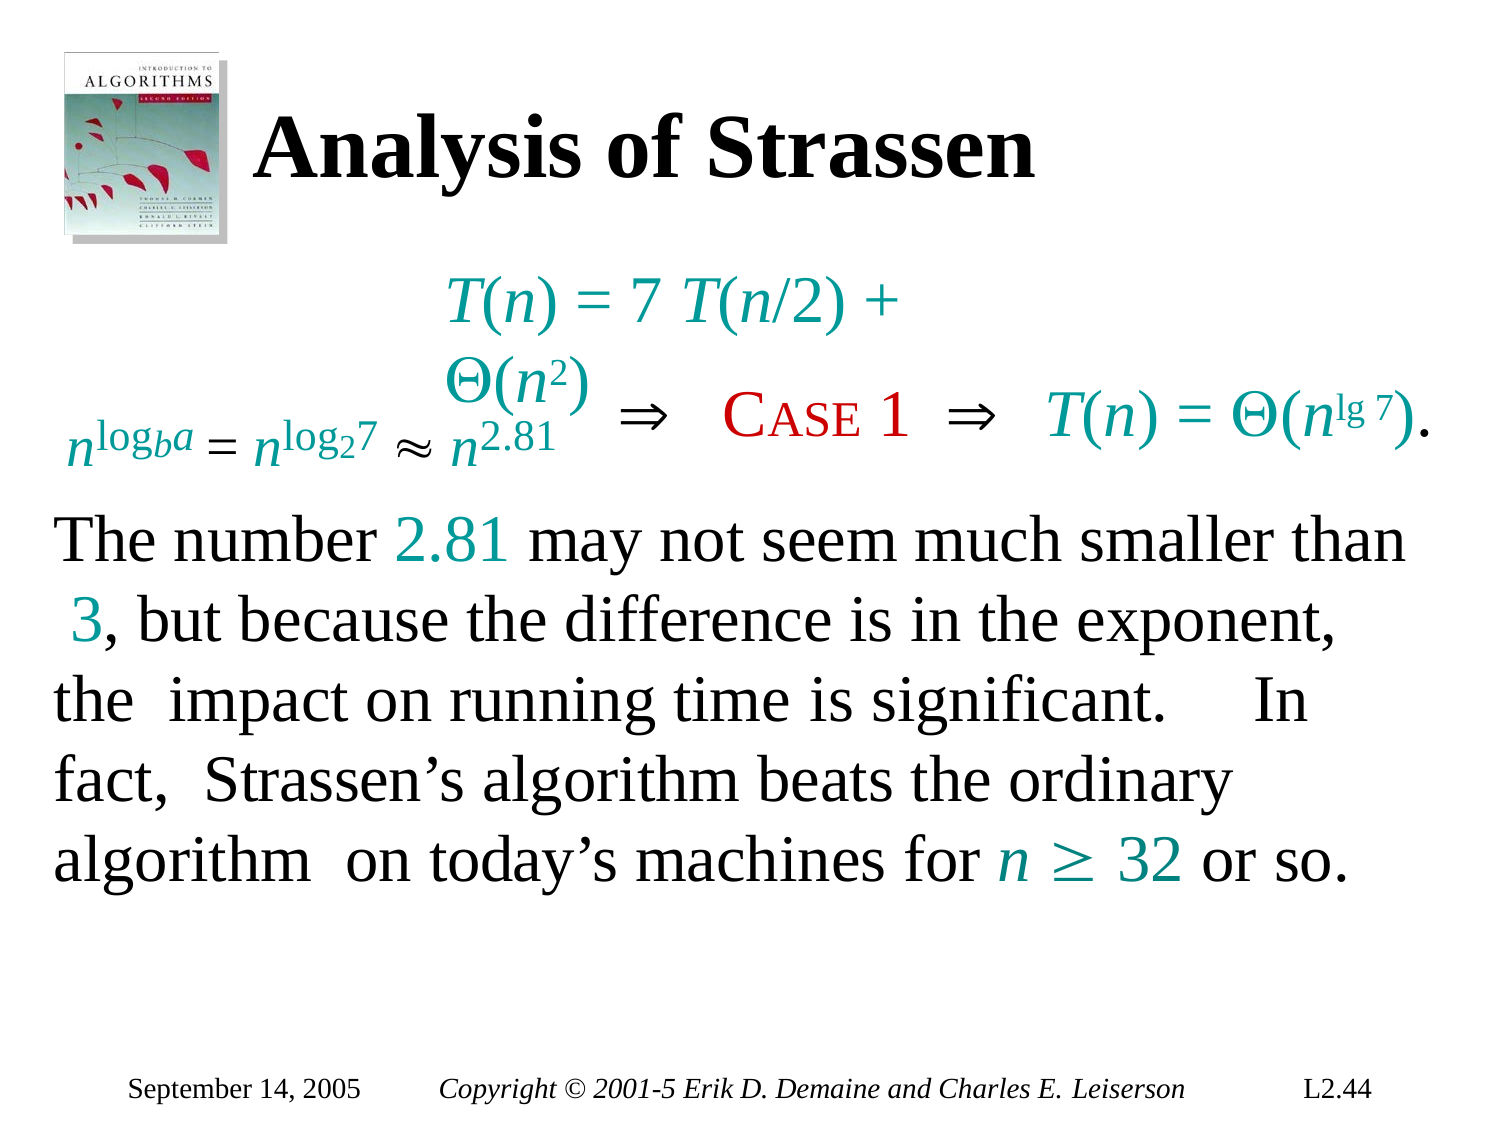

# Analysis of Strassen
T(n) = 7 T(n/2) + Θ(n2)
nlogba = nlog27 ≈ n2.81
⇒	CASE 1	⇒	T(n) = Θ(nlg 7).
The number 2.81 may not seem much smaller than  3, but because the difference is in the exponent, the  impact on running time is significant.	In fact,  Strassen’s algorithm beats the ordinary algorithm  on today’s machines for n ≥ 32 or so.
September 14, 2005
Copyright © 2001-5 Erik D. Demaine and Charles E. Leiserson
L2.44